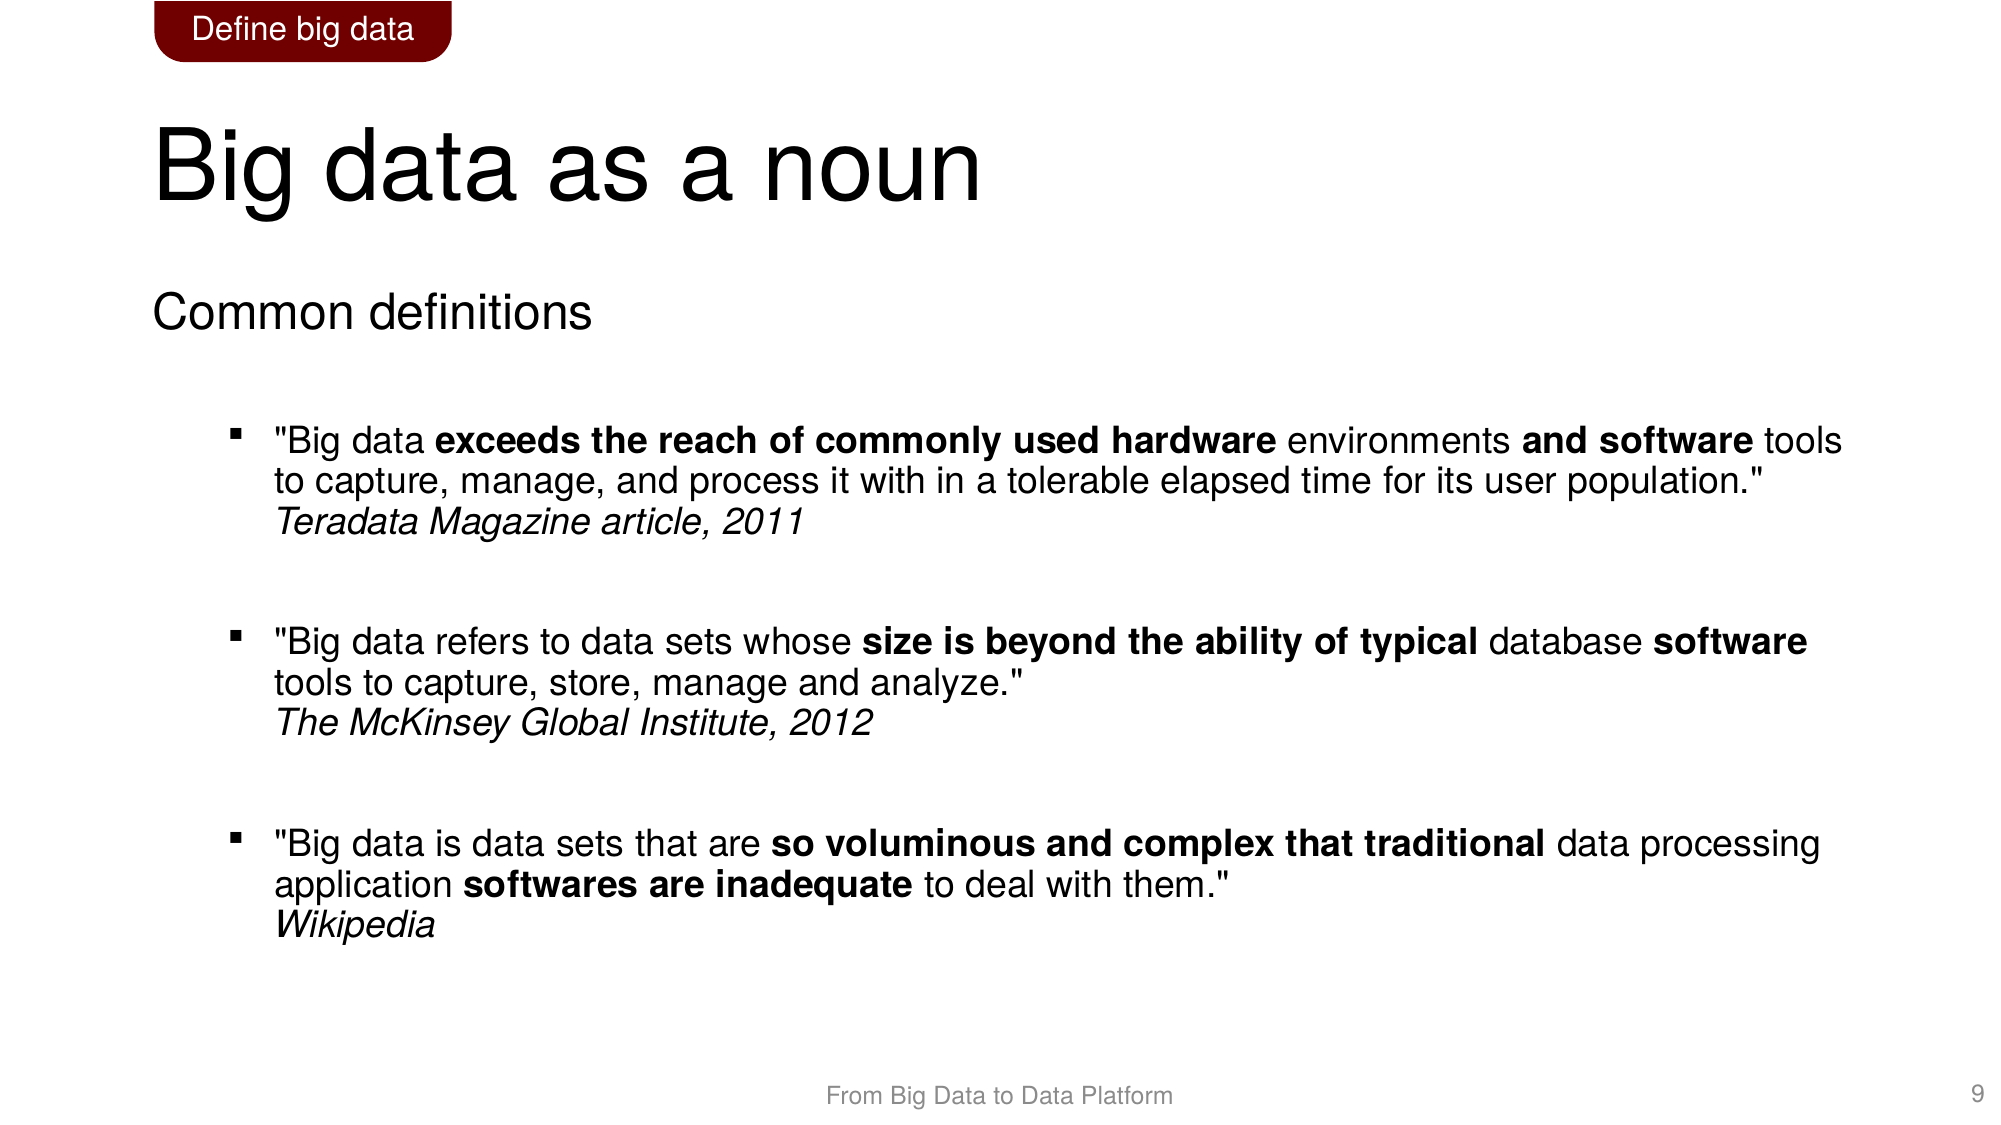

Define big data
# Big data as a noun
Common definitions

"Big data exceeds the reach of commonly used hardware environments and software tools to capture, manage, and process it with in a tolerable elapsed time for its user population." Teradata Magazine article, 2011

"Big data refers to data sets whose size is beyond the ability of typical database software tools to capture, store, manage and analyze."
The McKinsey Global Institute, 2012

"Big data is data sets that are so voluminous and complex that traditional data processing application softwares are inadequate to deal with them."
Wikipedia

9